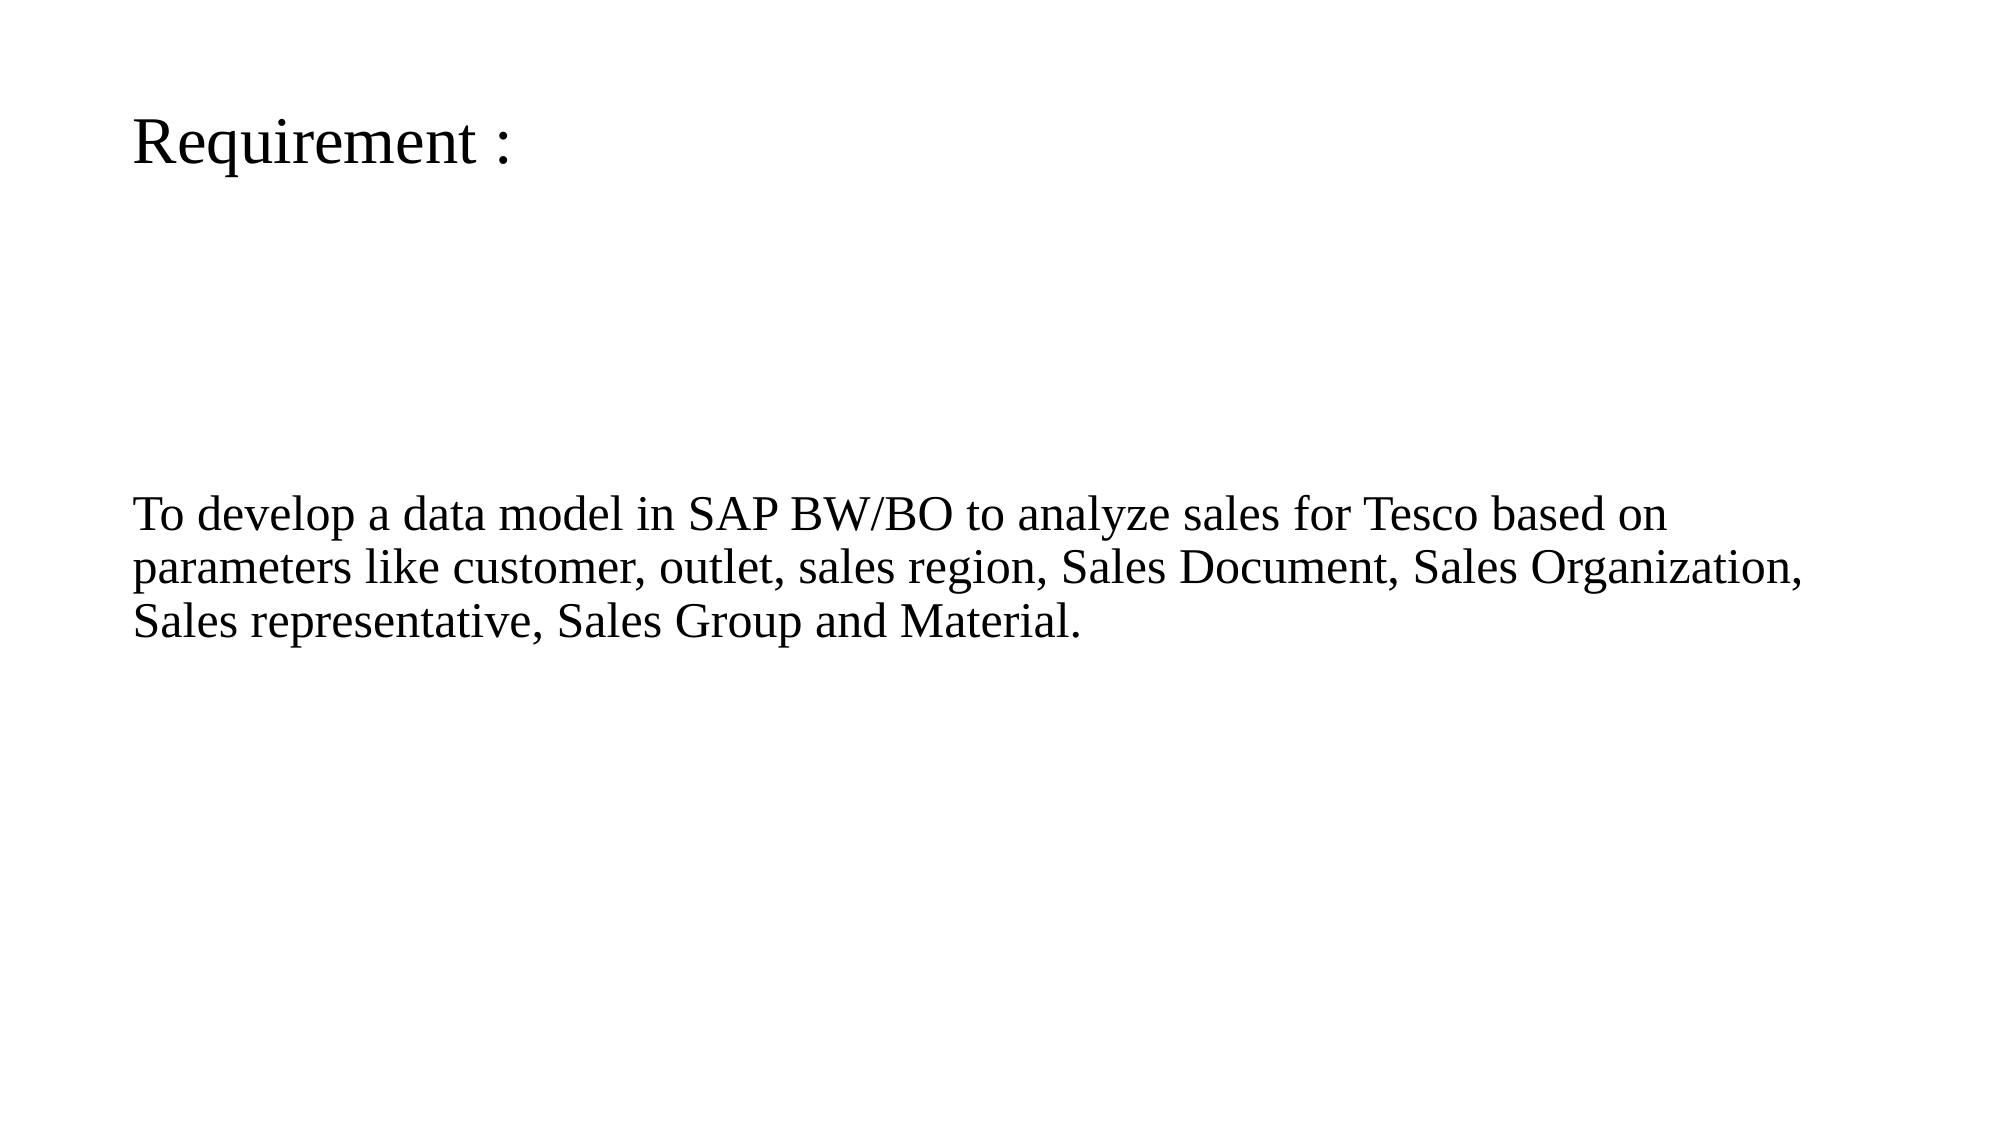

Requirement :
To develop a data model in SAP BW/BO to analyze sales for Tesco based on parameters like customer, outlet, sales region, Sales Document, Sales Organization, Sales representative, Sales Group and Material.